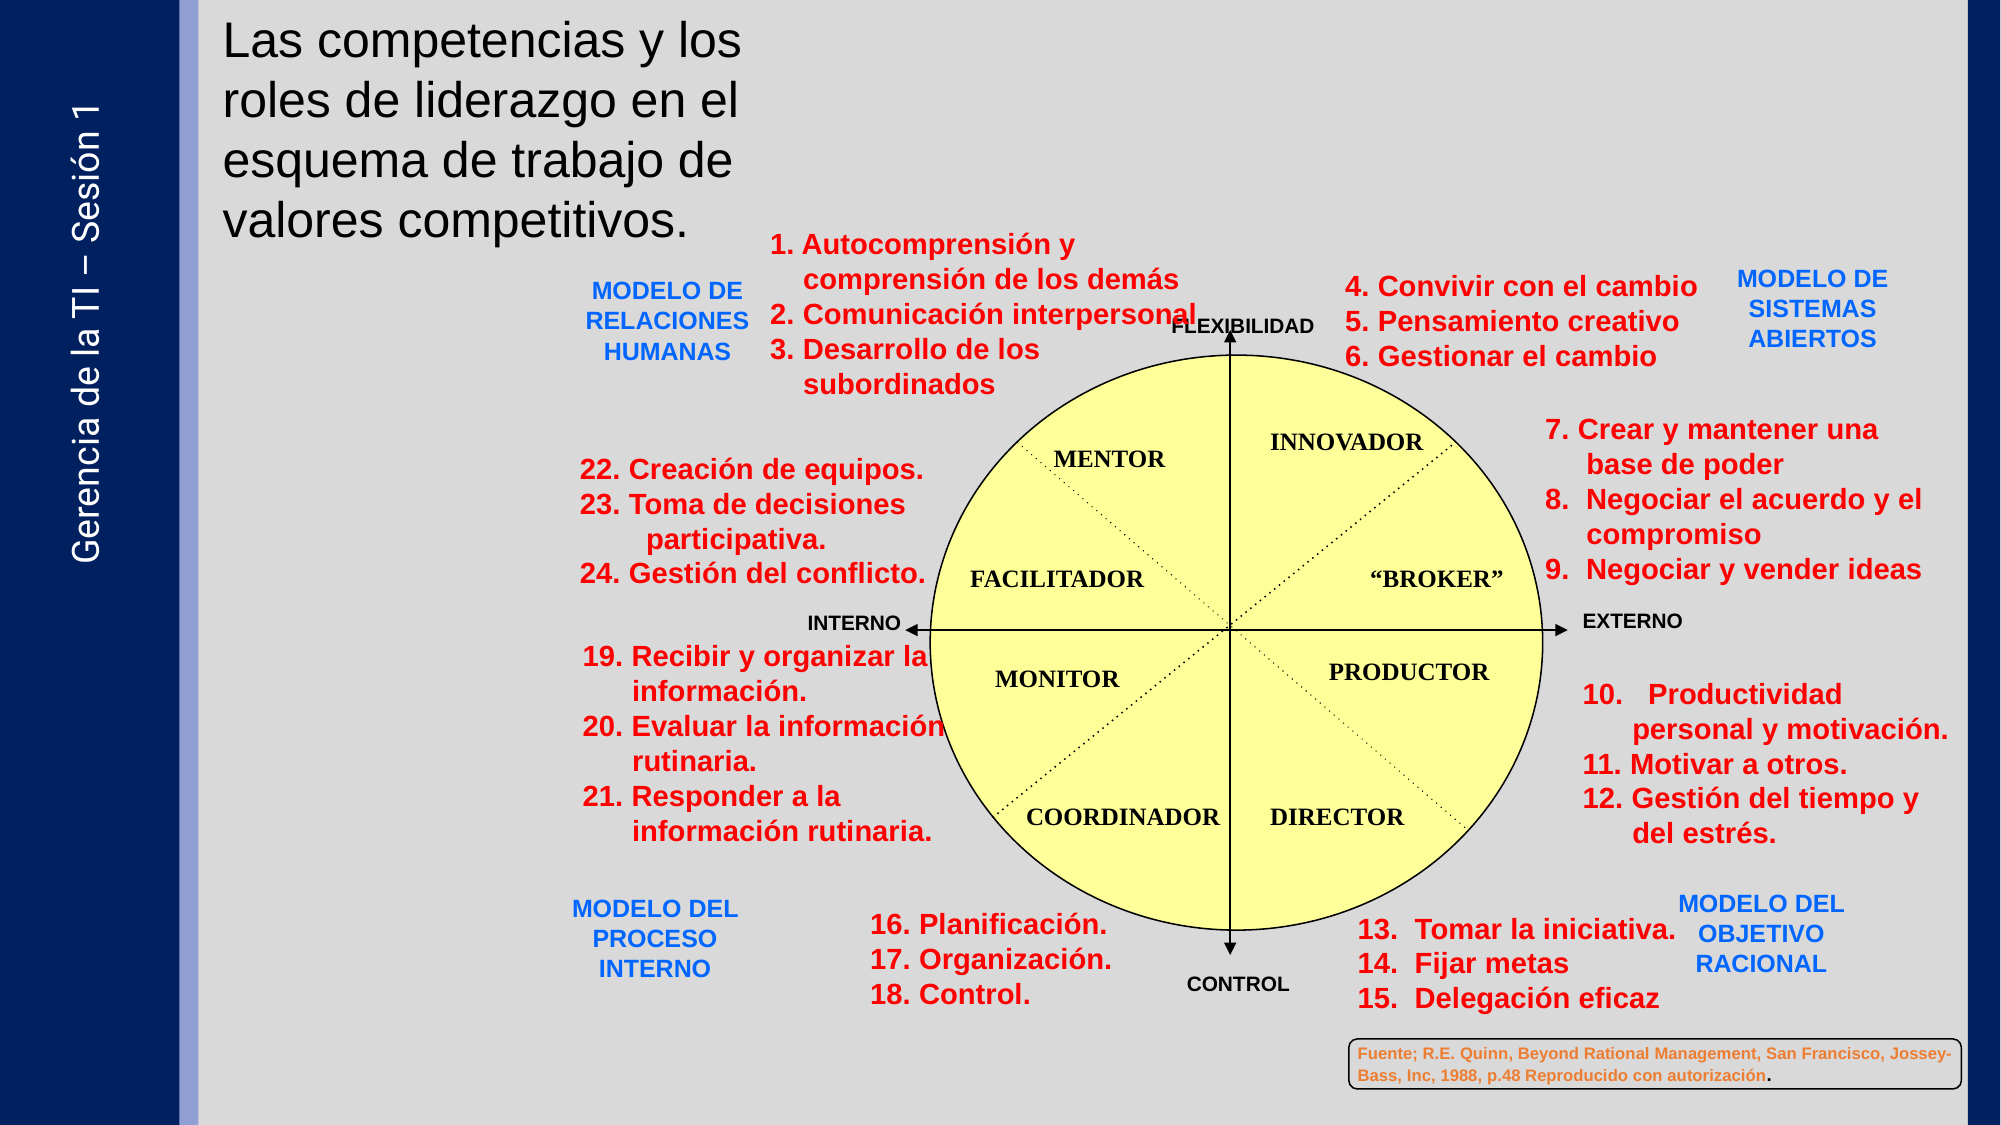

Las competencias y los roles de liderazgo en el esquema de trabajo de valores competitivos.
1. Autocomprensión y
    comprensión de los demás
2. Comunicación interpersonal
3. Desarrollo de los
    subordinados
MODELO DE SISTEMAS ABIERTOS
4. Convivir con el cambio
5. Pensamiento creativo
6. Gestionar el cambio
MODELO DE RELACIONES HUMANAS
FLEXIBILIDAD

7. Crear y mantener una
     base de poder
8.  Negociar el acuerdo y el
     compromiso
9.  Negociar y vender ideas
INNOVADOR
MENTOR
22. Creación de equipos.
23. Toma de decisiones
        participativa.
24. Gestión del conflicto.
FACILITADOR
“BROKER”
Gerencia de la TI – Sesión 1
EXTERNO
INTERNO
19. Recibir y organizar la
      información.
20. Evaluar la información
      rutinaria.
21. Responder a la
      información rutinaria.
PRODUCTOR
MONITOR
10.   Productividad
      personal y motivación.
11. Motivar a otros.
12. Gestión del tiempo y
      del estrés.
COORDINADOR
DIRECTOR
MODELO DEL OBJETIVO RACIONAL
MODELO DEL PROCESO INTERNO
16. Planificación.
17. Organización.
18. Control.
13.  Tomar la iniciativa.
14.  Fijar metas
15.  Delegación eficaz
CONTROL

Fuente; R.E. Quinn, Beyond Rational Management, San Francisco, Jossey-Bass, Inc, 1988, p.48 Reproducido con autorización.